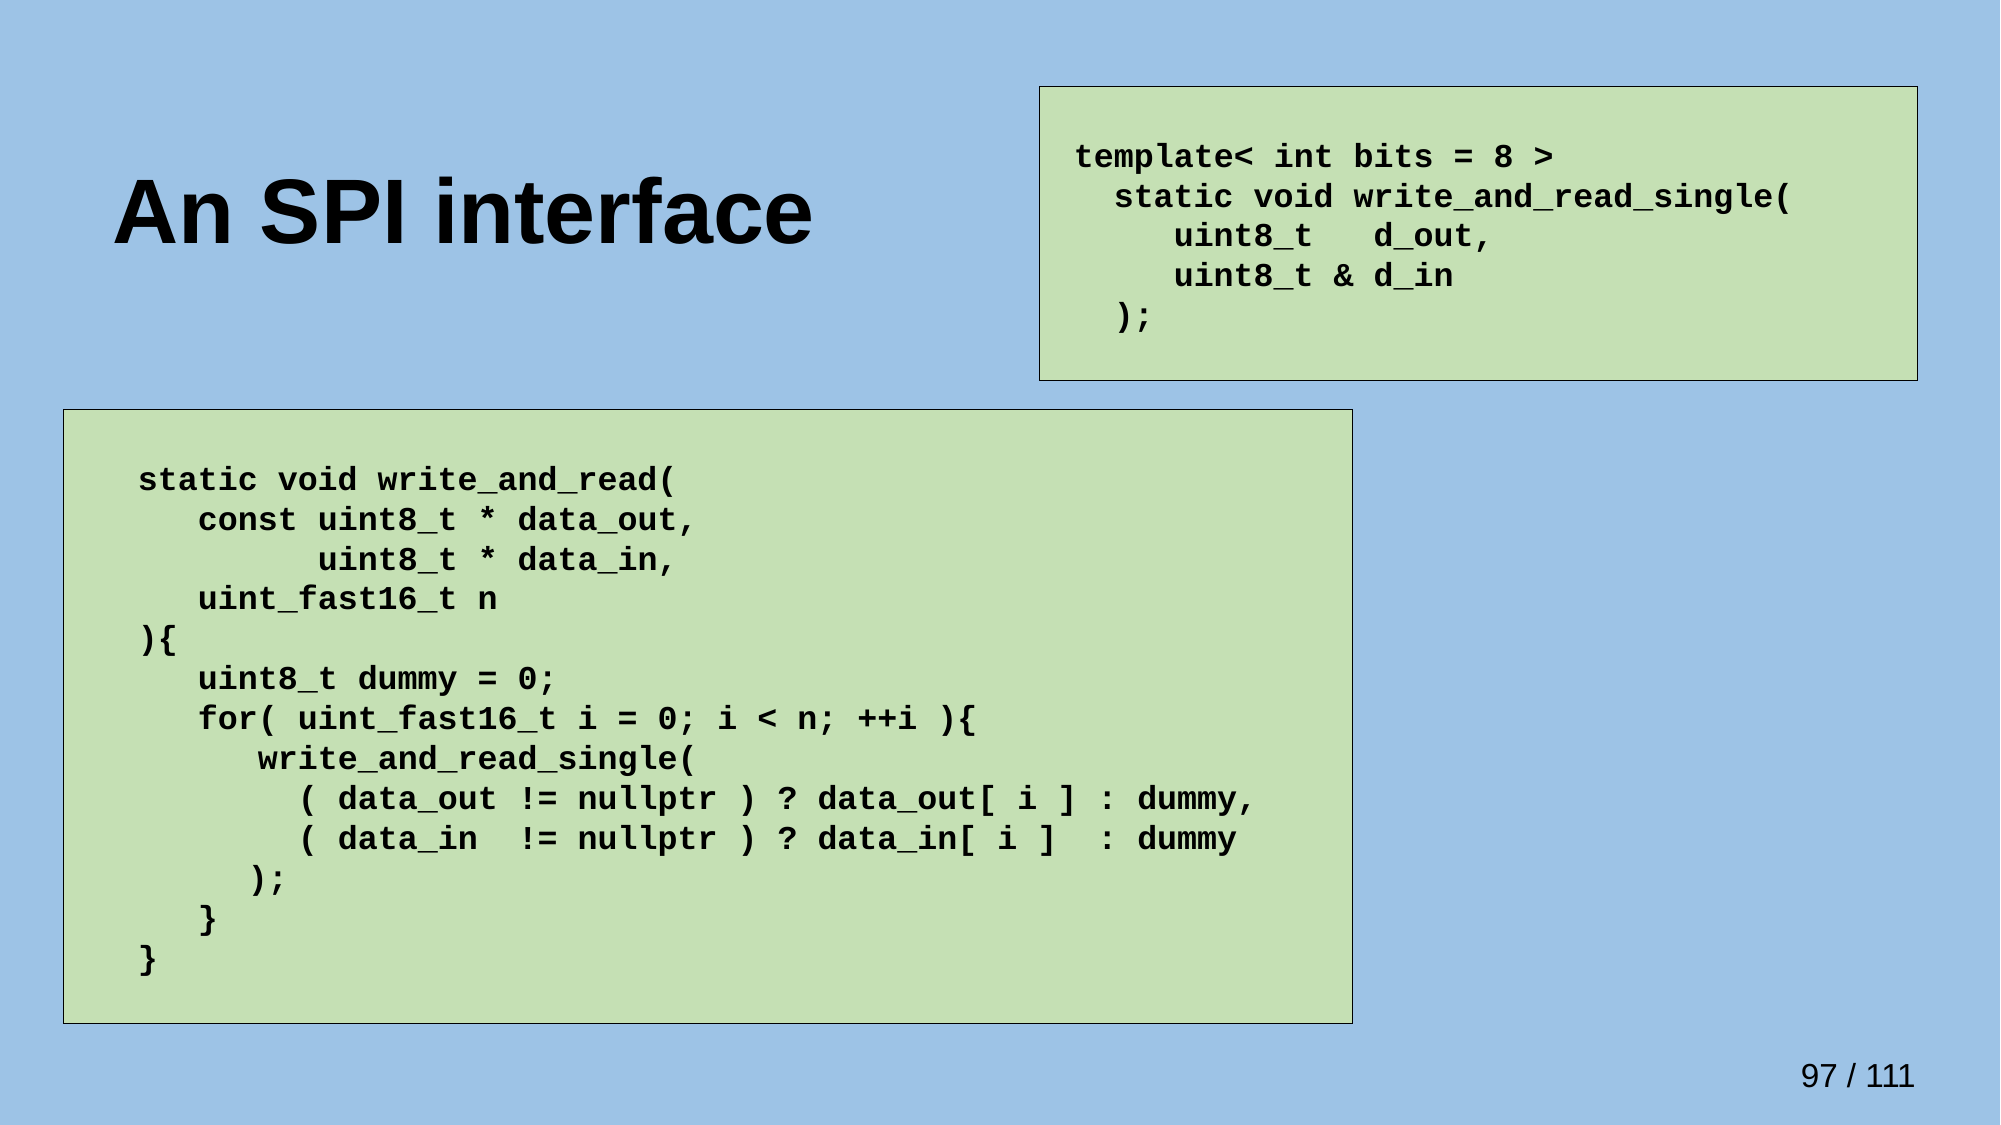

template< int bits = 8 >
   static void write_and_read_single(
      uint8_t   d_out,
      uint8_t & d_in
   );

# An SPI interface

   static void write_and_read(
      const uint8_t * data_out,
            uint8_t * data_in,
      uint_fast16_t n
   ){
      uint8_t dummy = 0;
      for( uint_fast16_t i = 0; i < n; ++i ){
         write_and_read_single(
           ( data_out != nullptr ) ? data_out[ i ] : dummy,
           ( data_in  != nullptr ) ? data_in[ i ]  : dummy
	 );
      }
   }